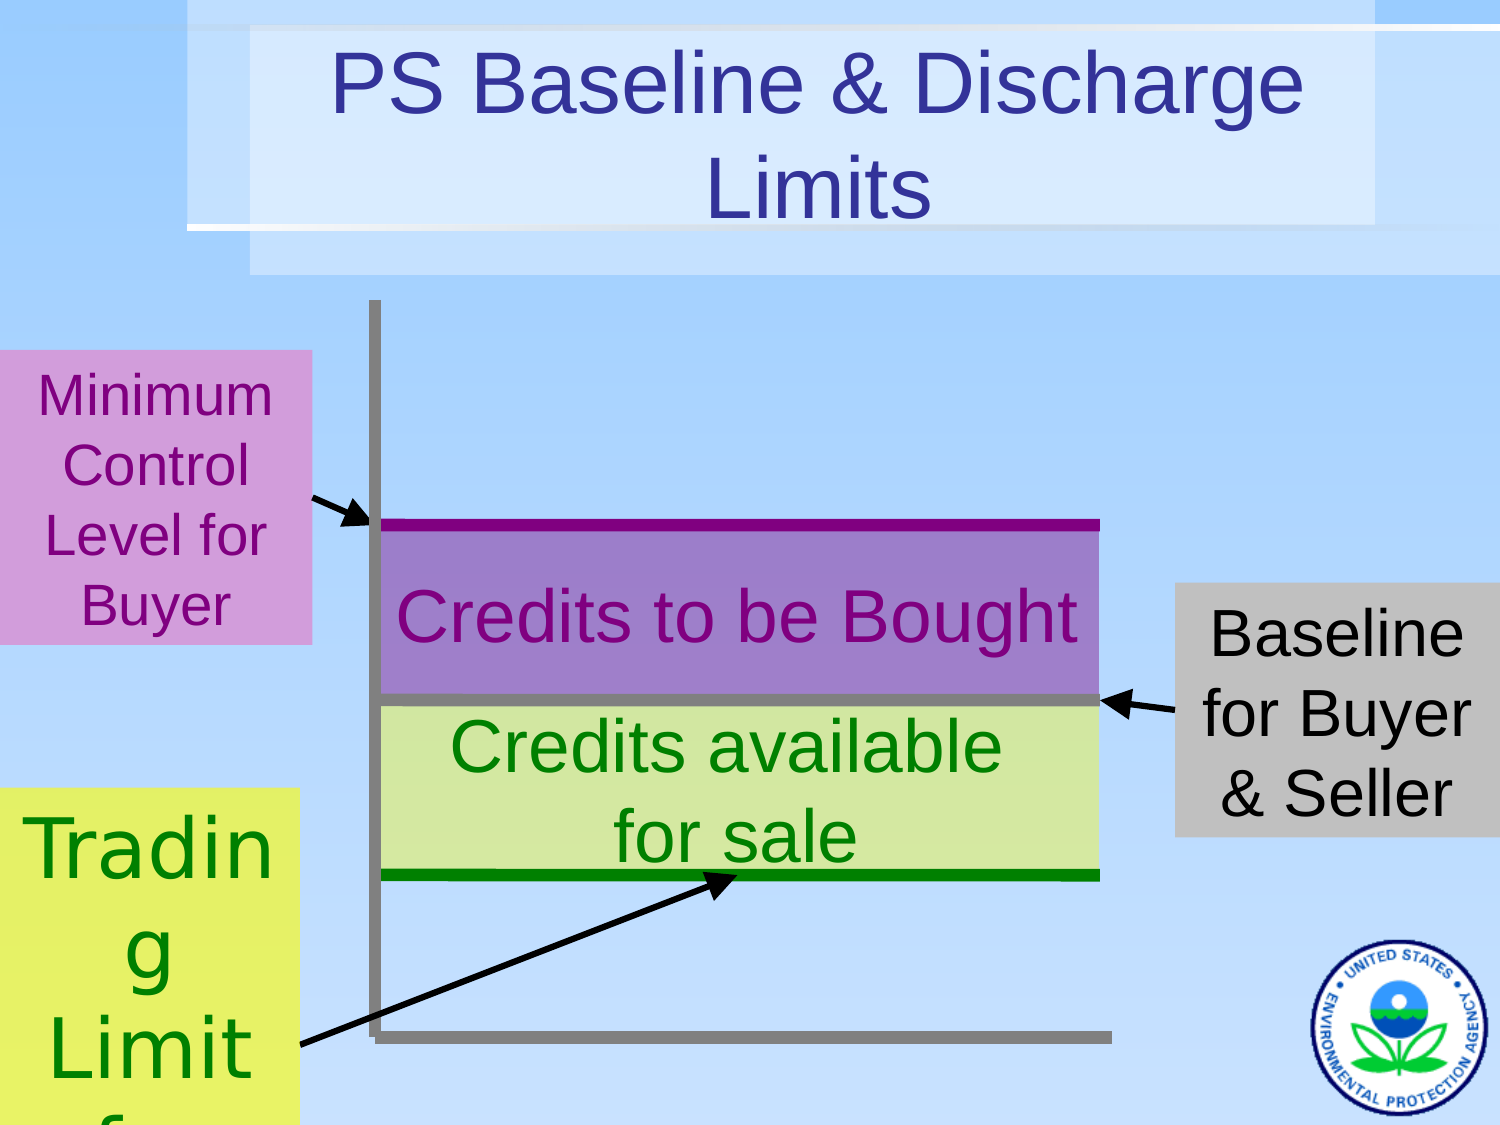

# PS Baseline & Discharge Limits
Minimum Control Level for Buyer
Credits to be Bought
Baseline for Buyer & Seller
Credits available
for sale
Trading Limit for Seller